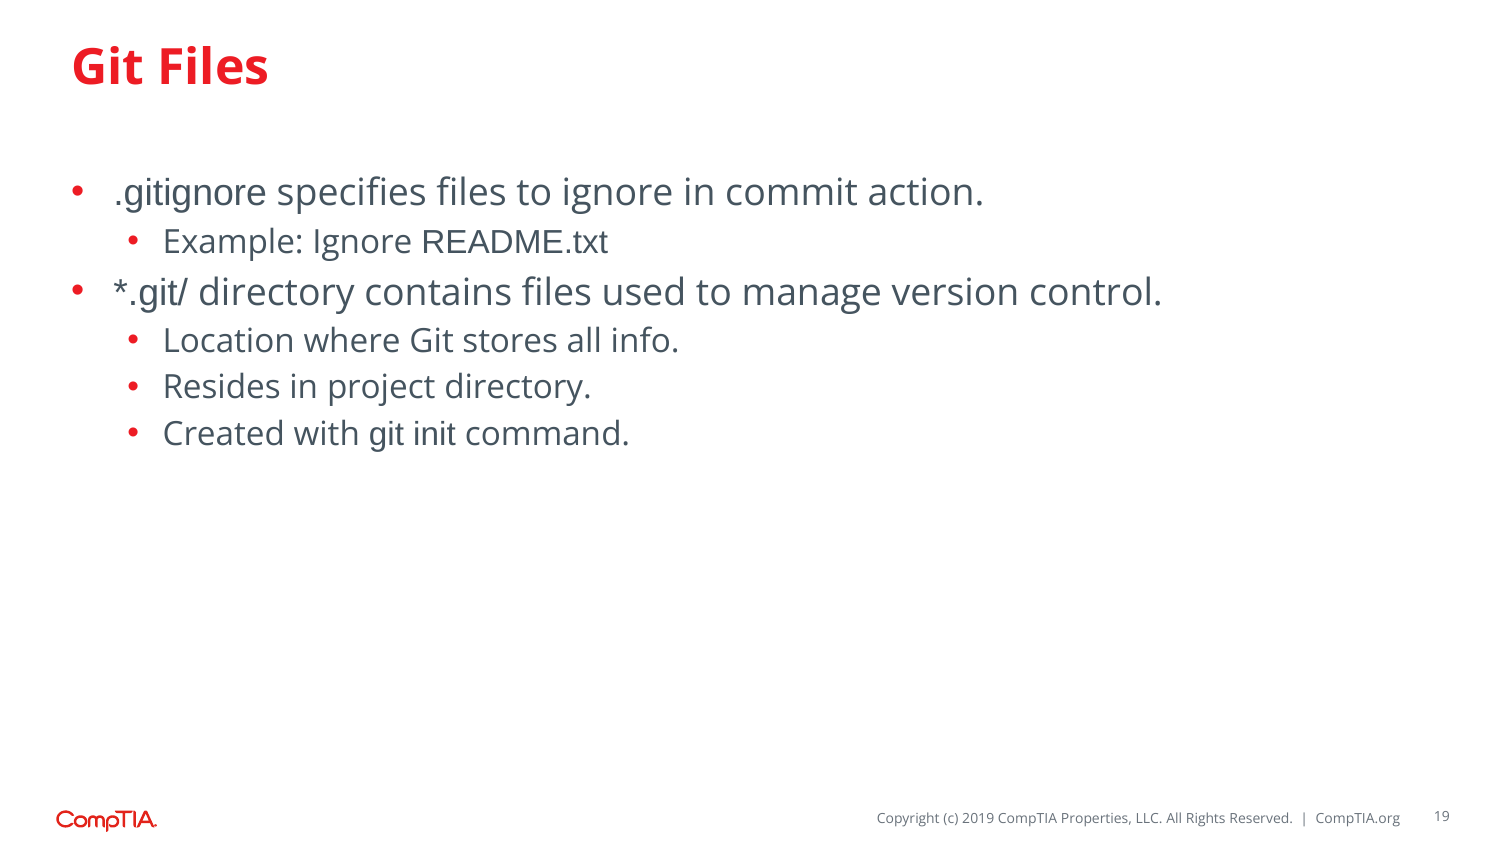

# Git Files
.gitignore specifies files to ignore in commit action.
Example: Ignore README.txt
*.git/ directory contains files used to manage version control.
Location where Git stores all info.
Resides in project directory.
Created with git init command.
19